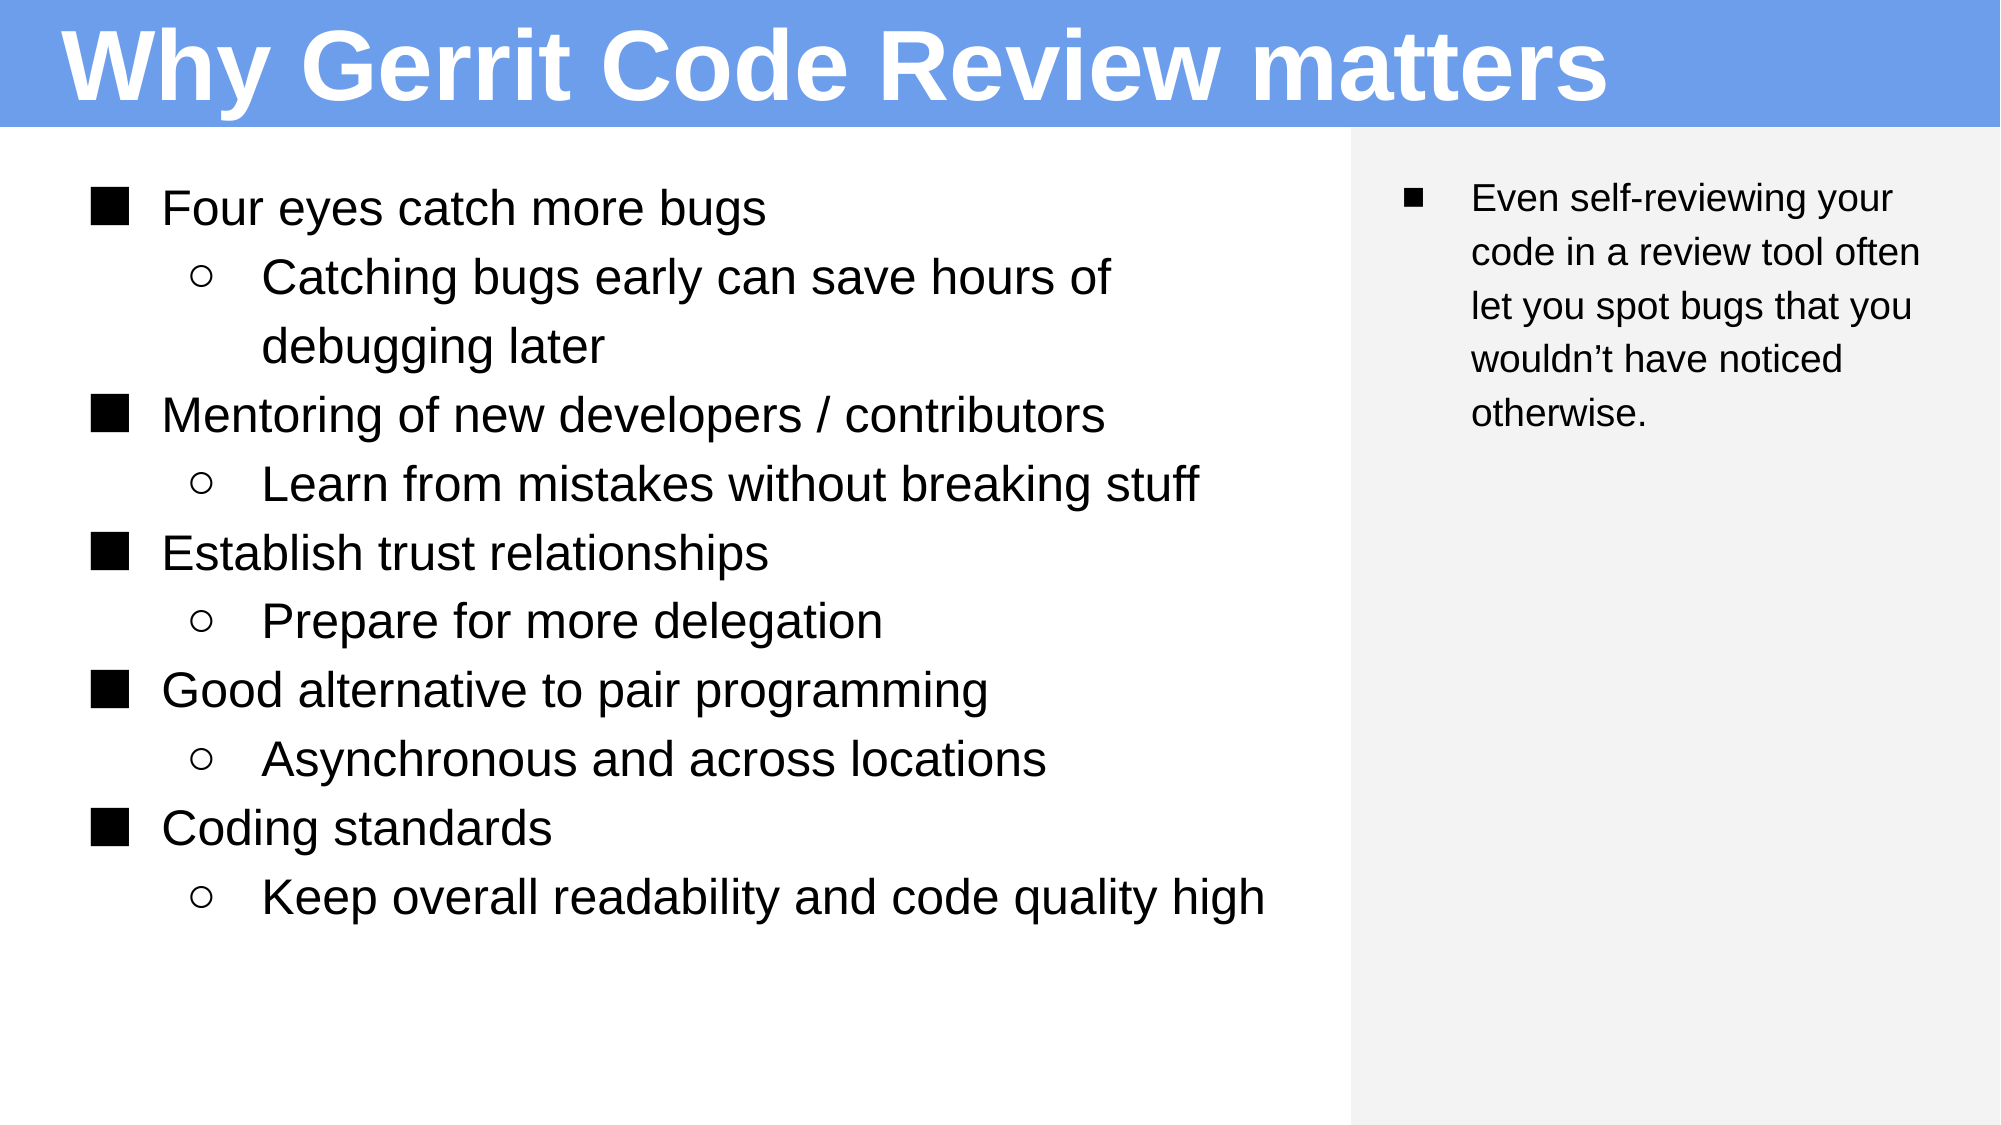

# Why Gerrit Code Review matters

Four eyes catch more bugs
Catching bugs early can save hours of debugging later
Mentoring of new developers / contributors
Learn from mistakes without breaking stuff
Establish trust relationships
Prepare for more delegation
Good alternative to pair programming
Asynchronous and across locations
Coding standards
Keep overall readability and code quality high
Even self-reviewing your code in a review tool often let you spot bugs that you wouldn’t have noticed otherwise.